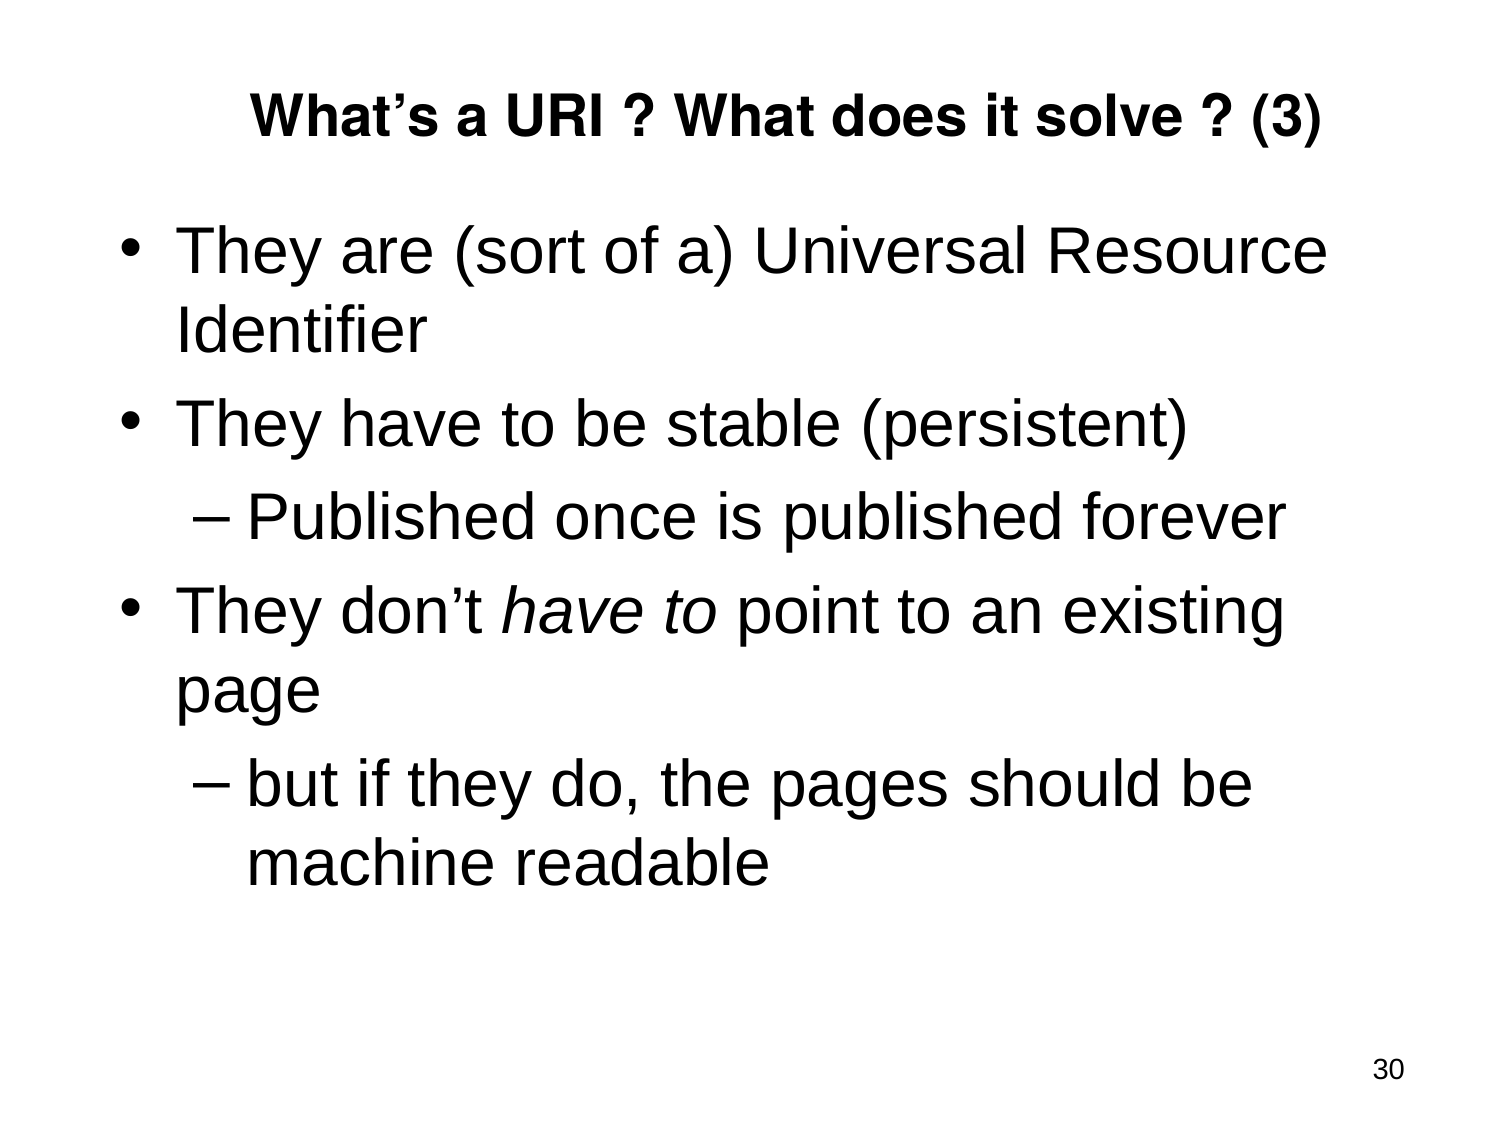

What’s a URI ? What does it solve ? (3)
They are (sort of a) Universal Resource Identifier
They have to be stable (persistent)
Published once is published forever
They don’t have to point to an existing page
but if they do, the pages should be machine readable
30